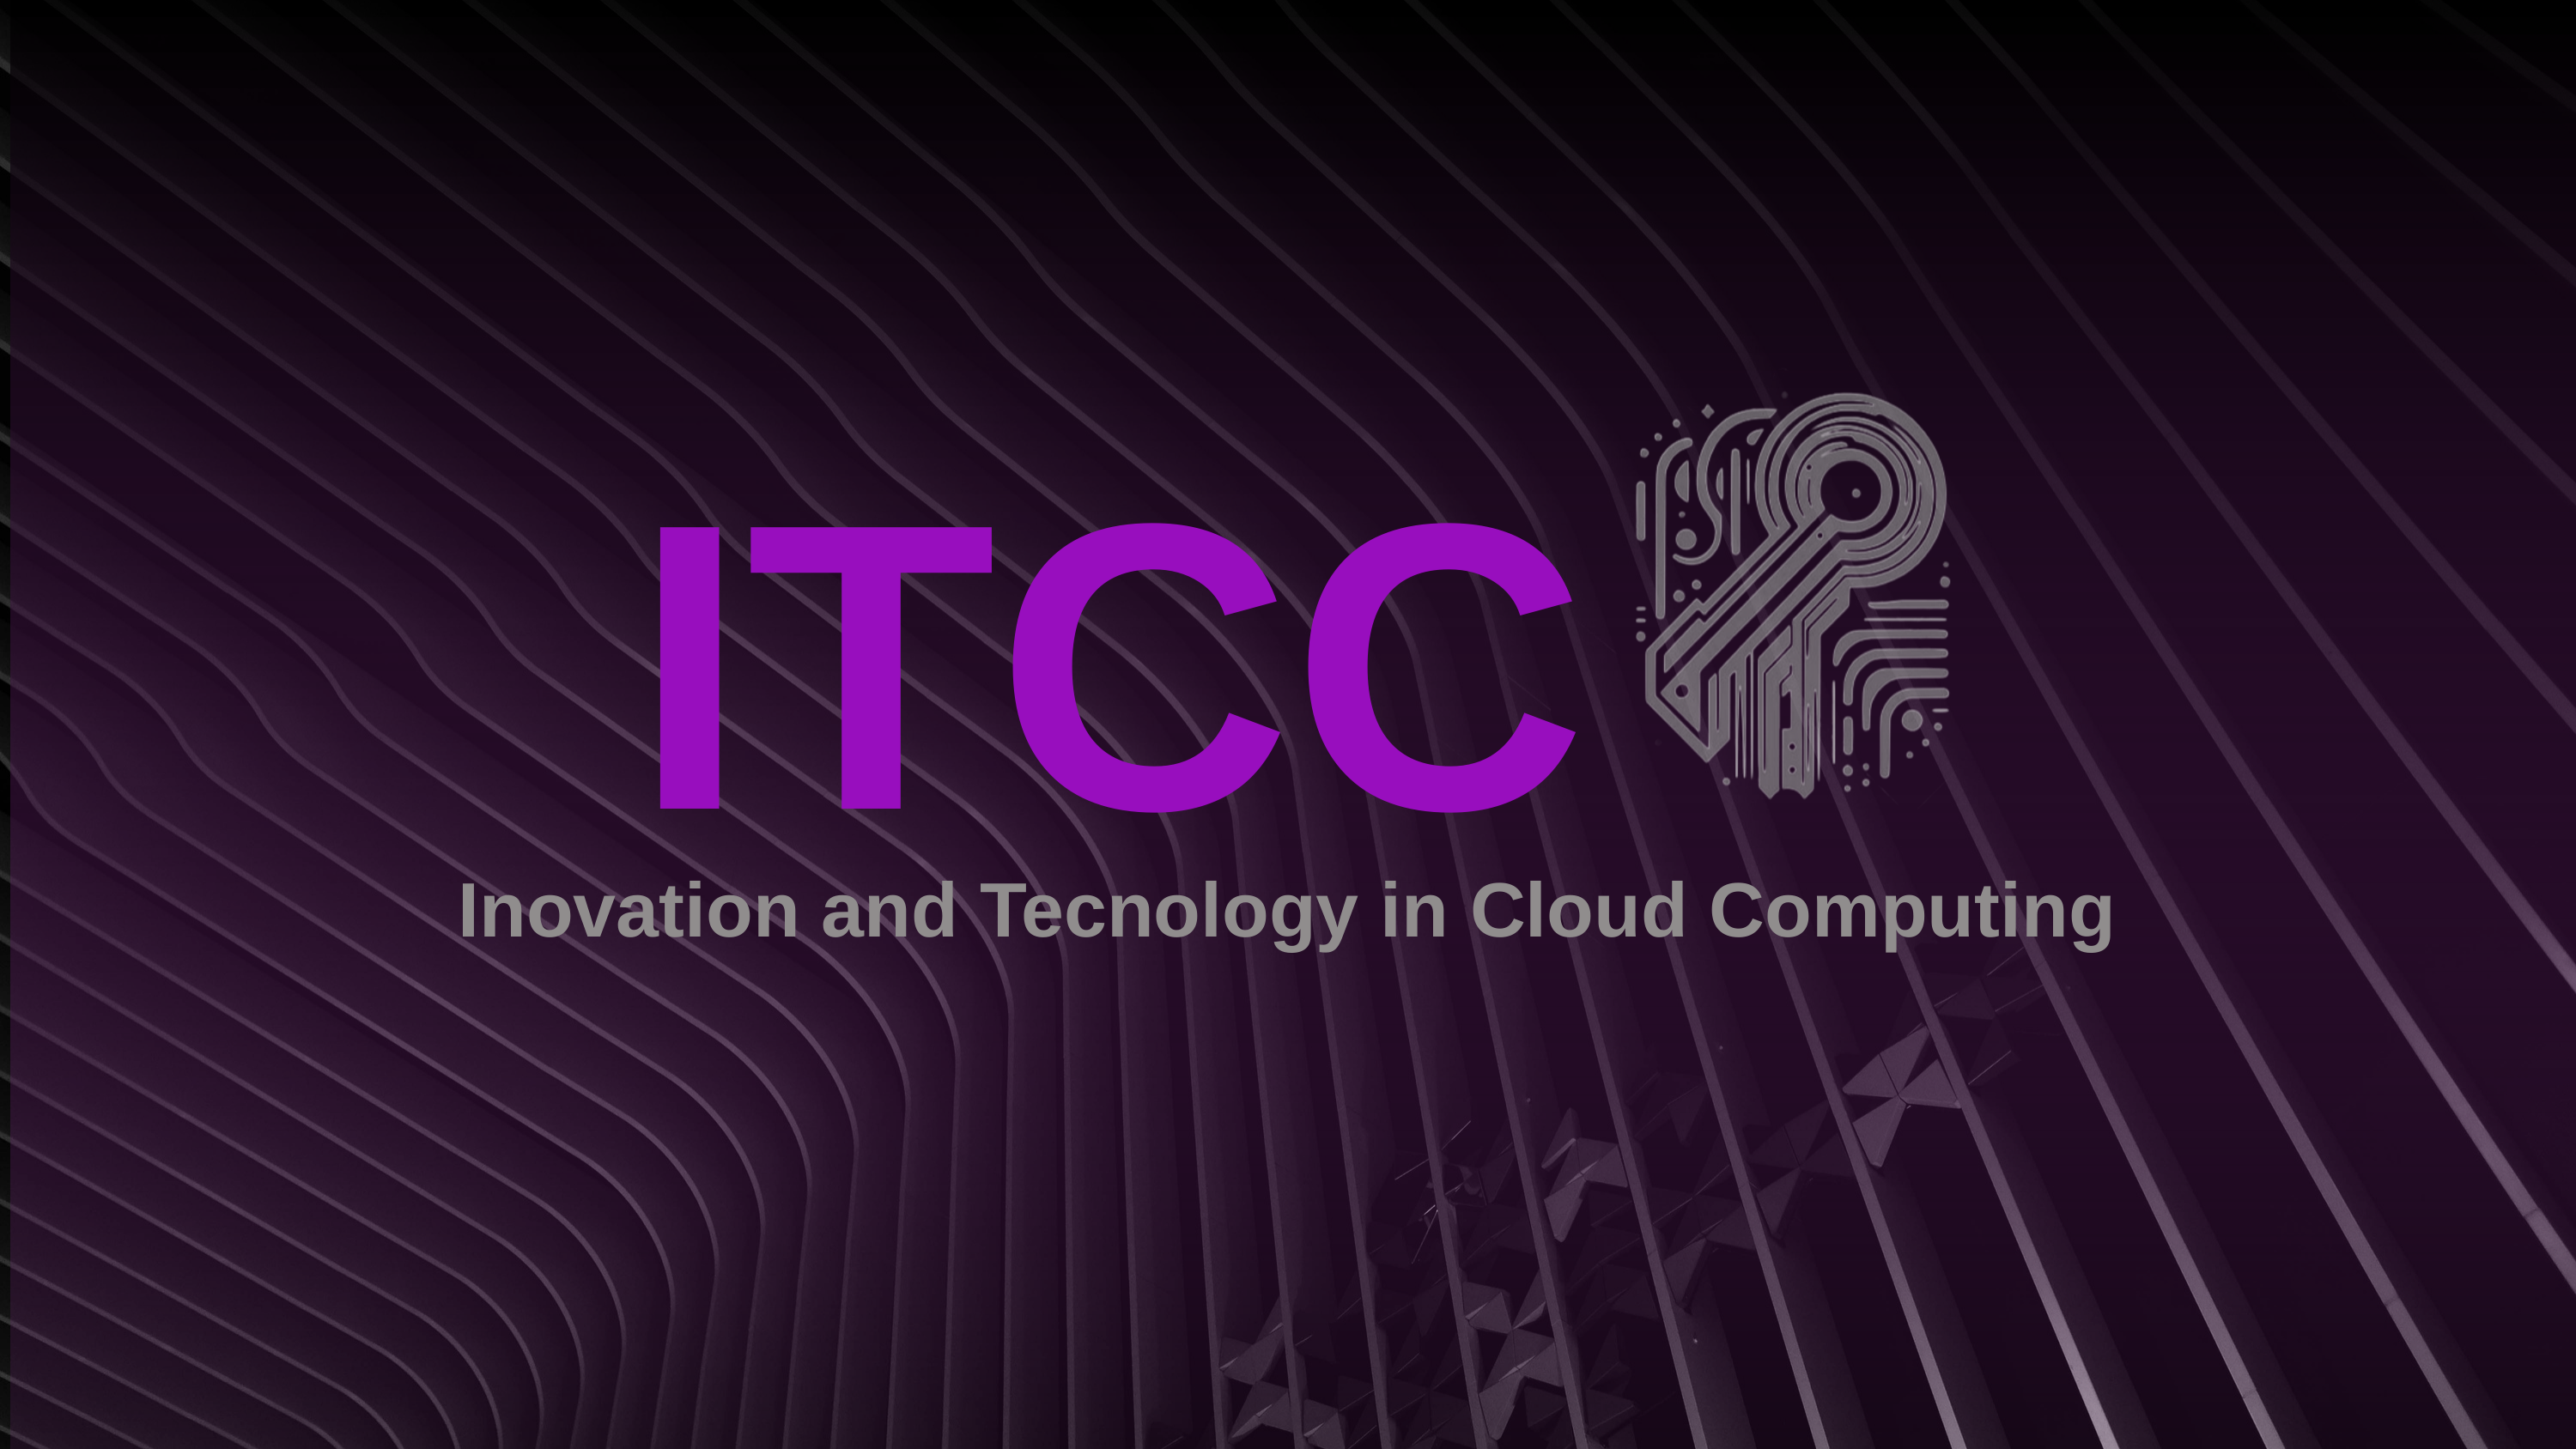

ITCC
Inovation and Tecnology in Cloud Computing